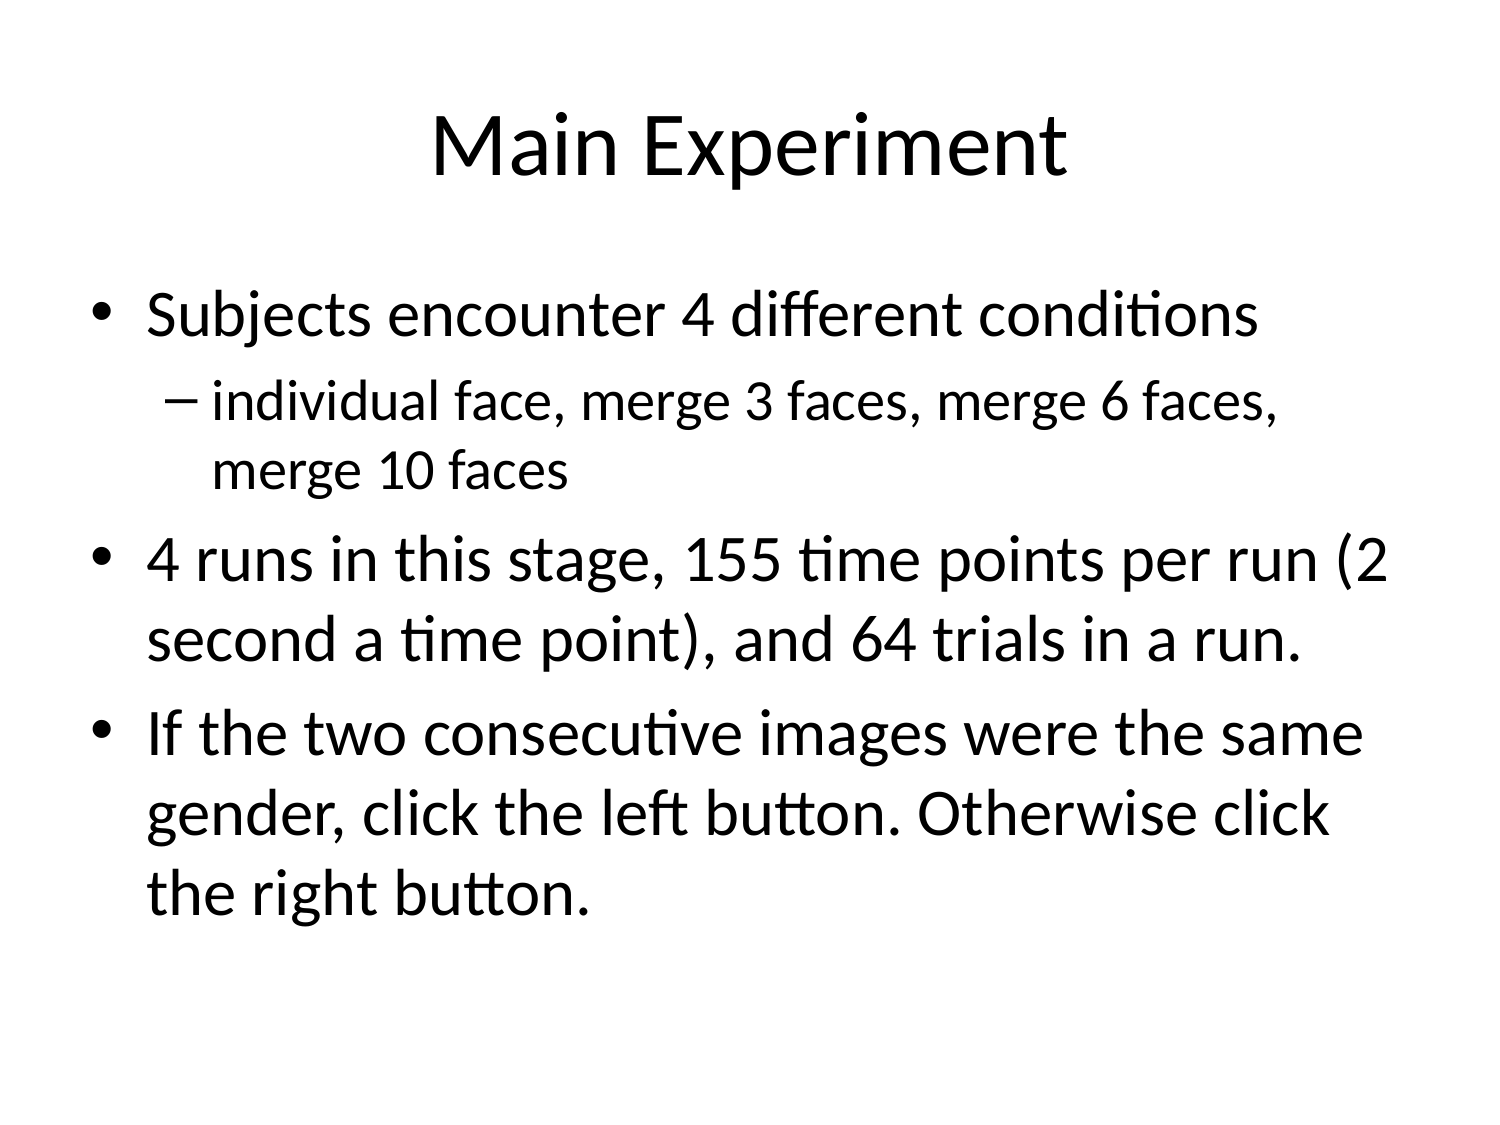

# Main Experiment
Subjects encounter 4 different conditions
individual face, merge 3 faces, merge 6 faces, merge 10 faces
4 runs in this stage, 155 time points per run (2 second a time point), and 64 trials in a run.
If the two consecutive images were the same gender, click the left button. Otherwise click the right button.